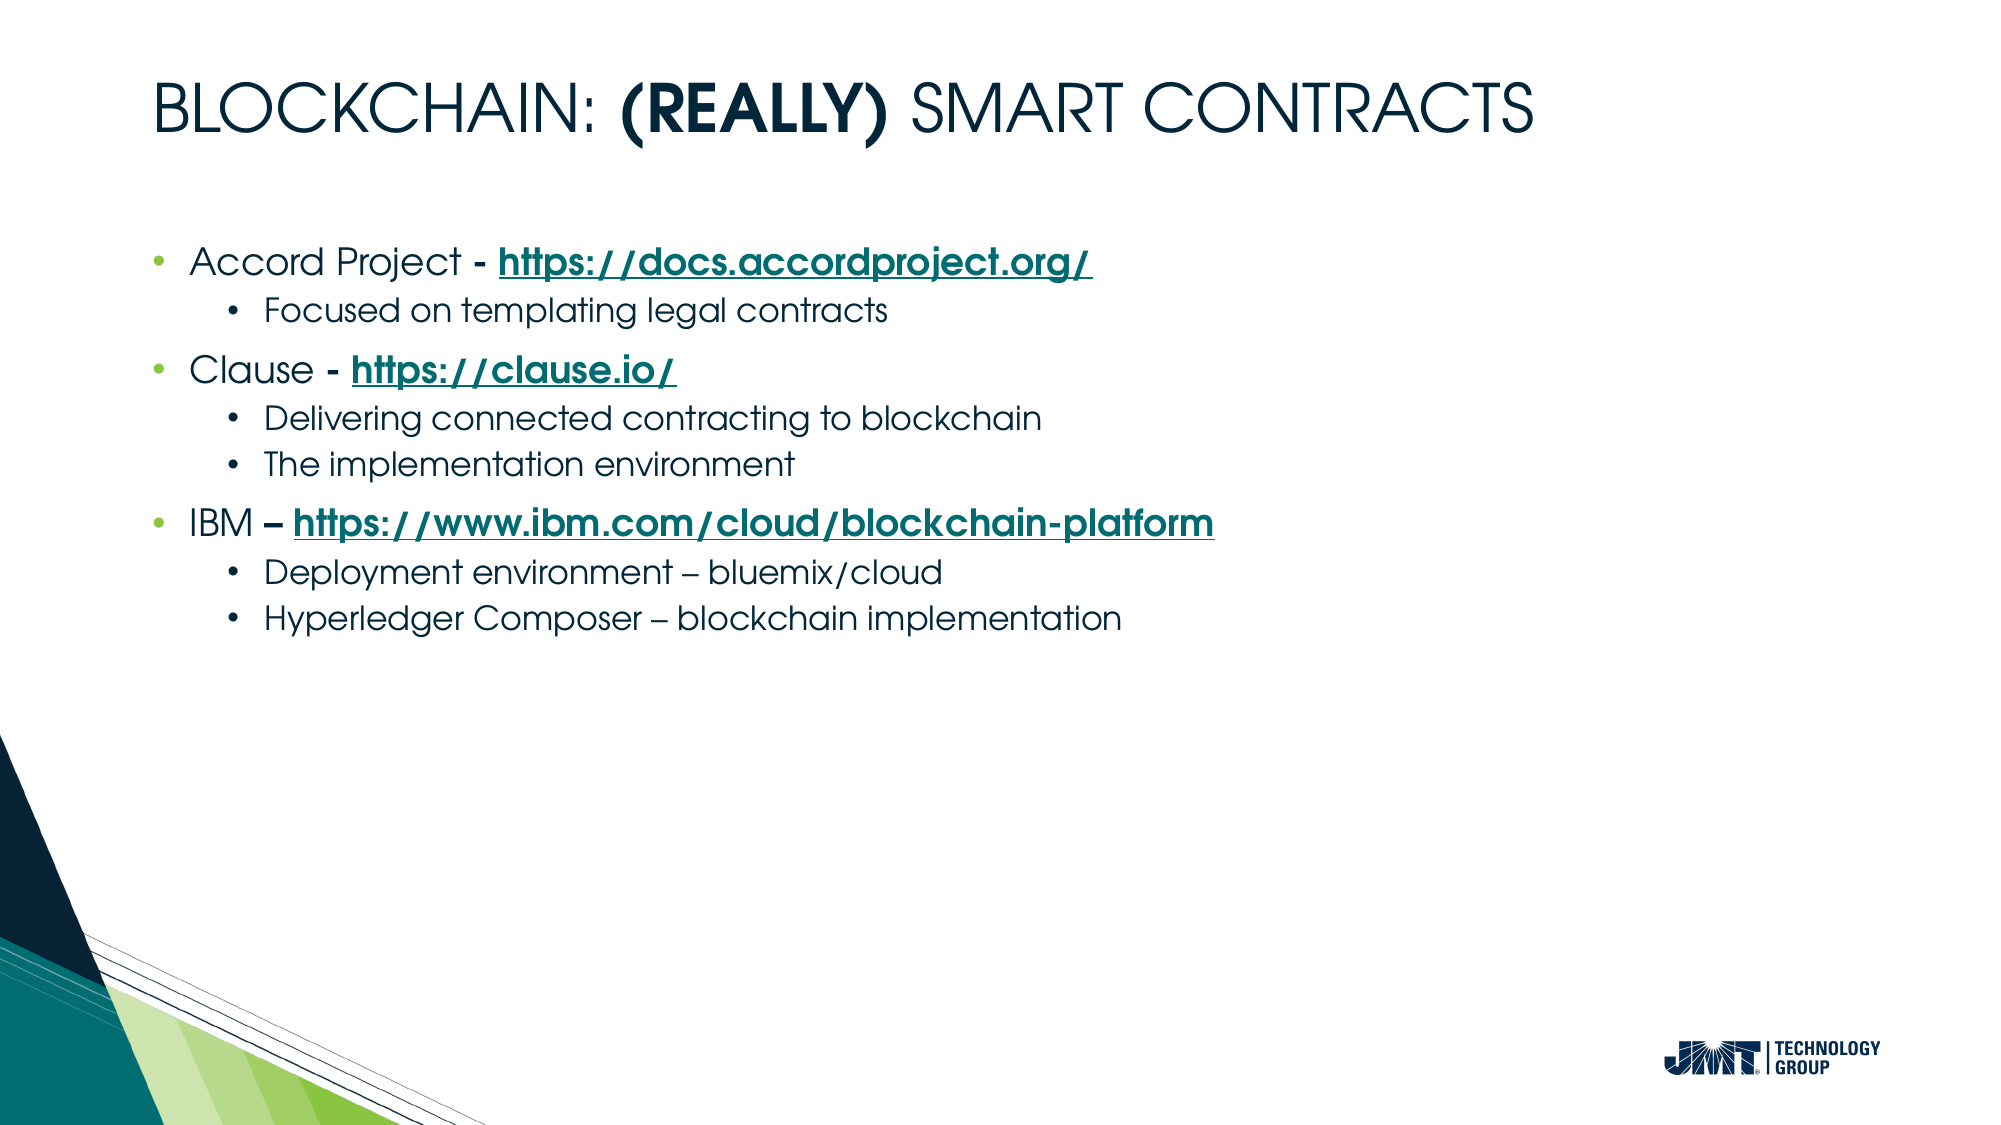

# Blockchain: (Really) Smart Contracts
Accord Project - https://docs.accordproject.org/
Focused on templating legal contracts
Clause - https://clause.io/
Delivering connected contracting to blockchain
The implementation environment
IBM – https://www.ibm.com/cloud/blockchain-platform
Deployment environment – bluemix/cloud
Hyperledger Composer – blockchain implementation